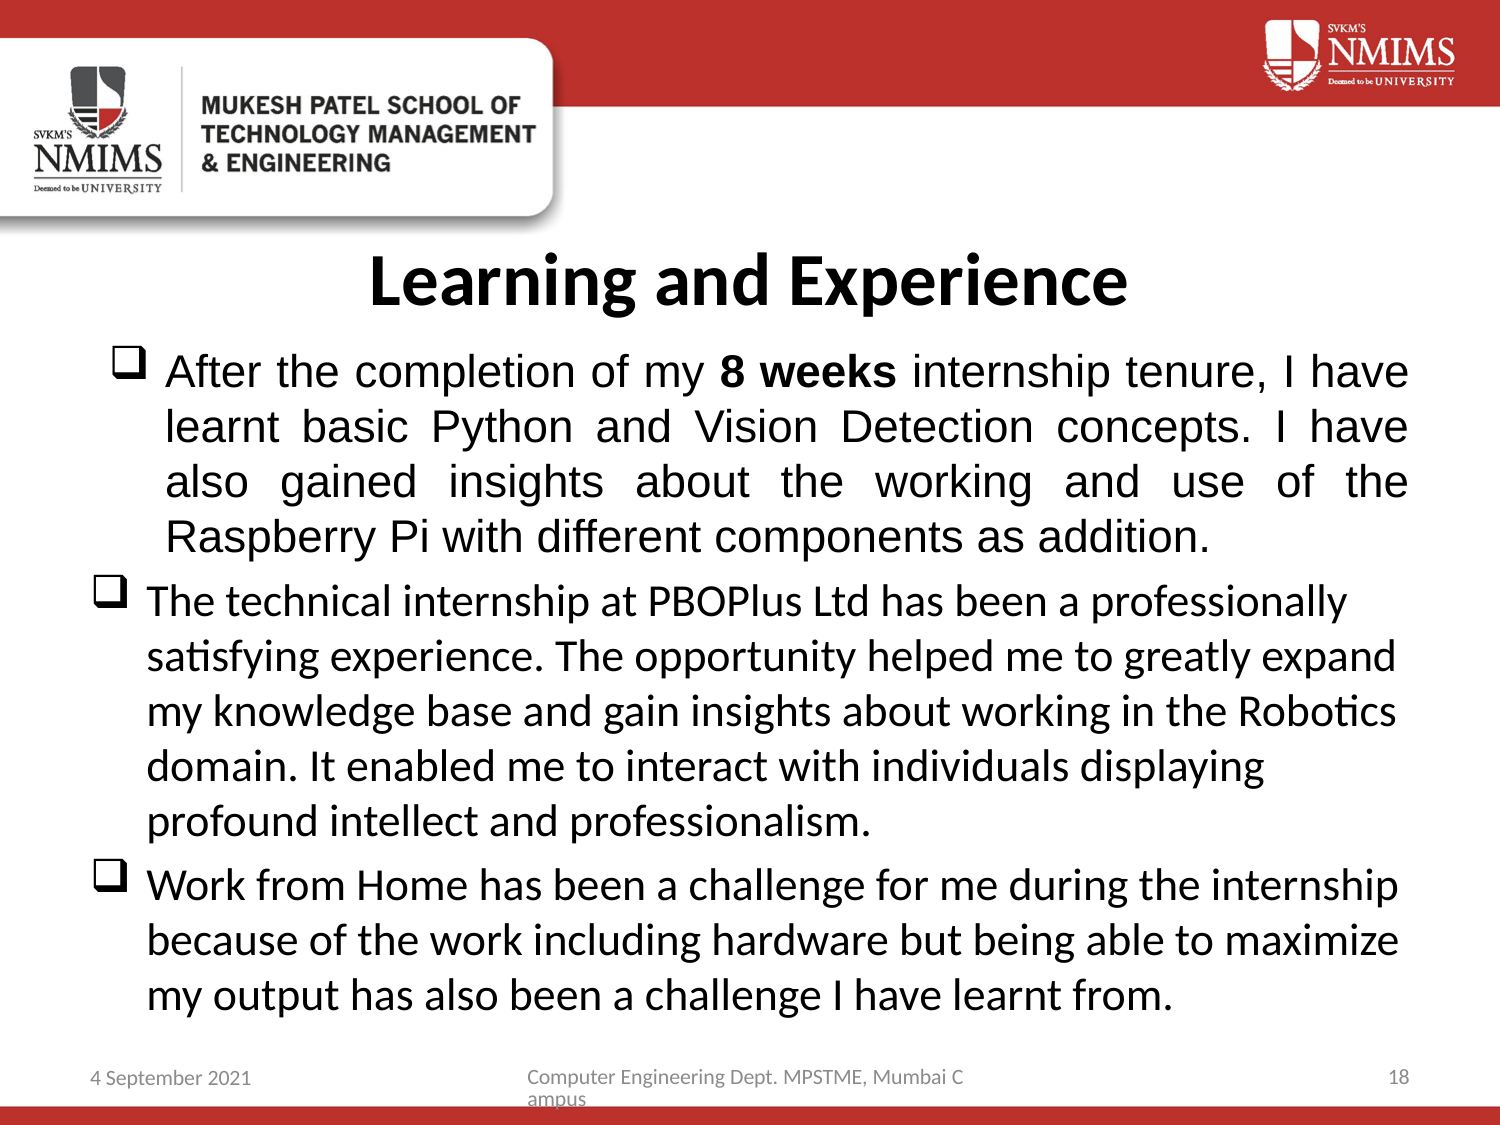

# Learning and Experience
After the completion of my 8 weeks internship tenure, I have learnt basic Python and Vision Detection concepts. I have also gained insights about the working and use of the Raspberry Pi with different components as addition.
The technical internship at PBOPlus Ltd has been a professionally satisfying experience. The opportunity helped me to greatly expand my knowledge base and gain insights about working in the Robotics domain. It enabled me to interact with individuals displaying profound intellect and professionalism.
Work from Home has been a challenge for me during the internship because of the work including hardware but being able to maximize my output has also been a challenge I have learnt from.
Computer Engineering Dept. MPSTME, Mumbai Campus
18
4 September 2021